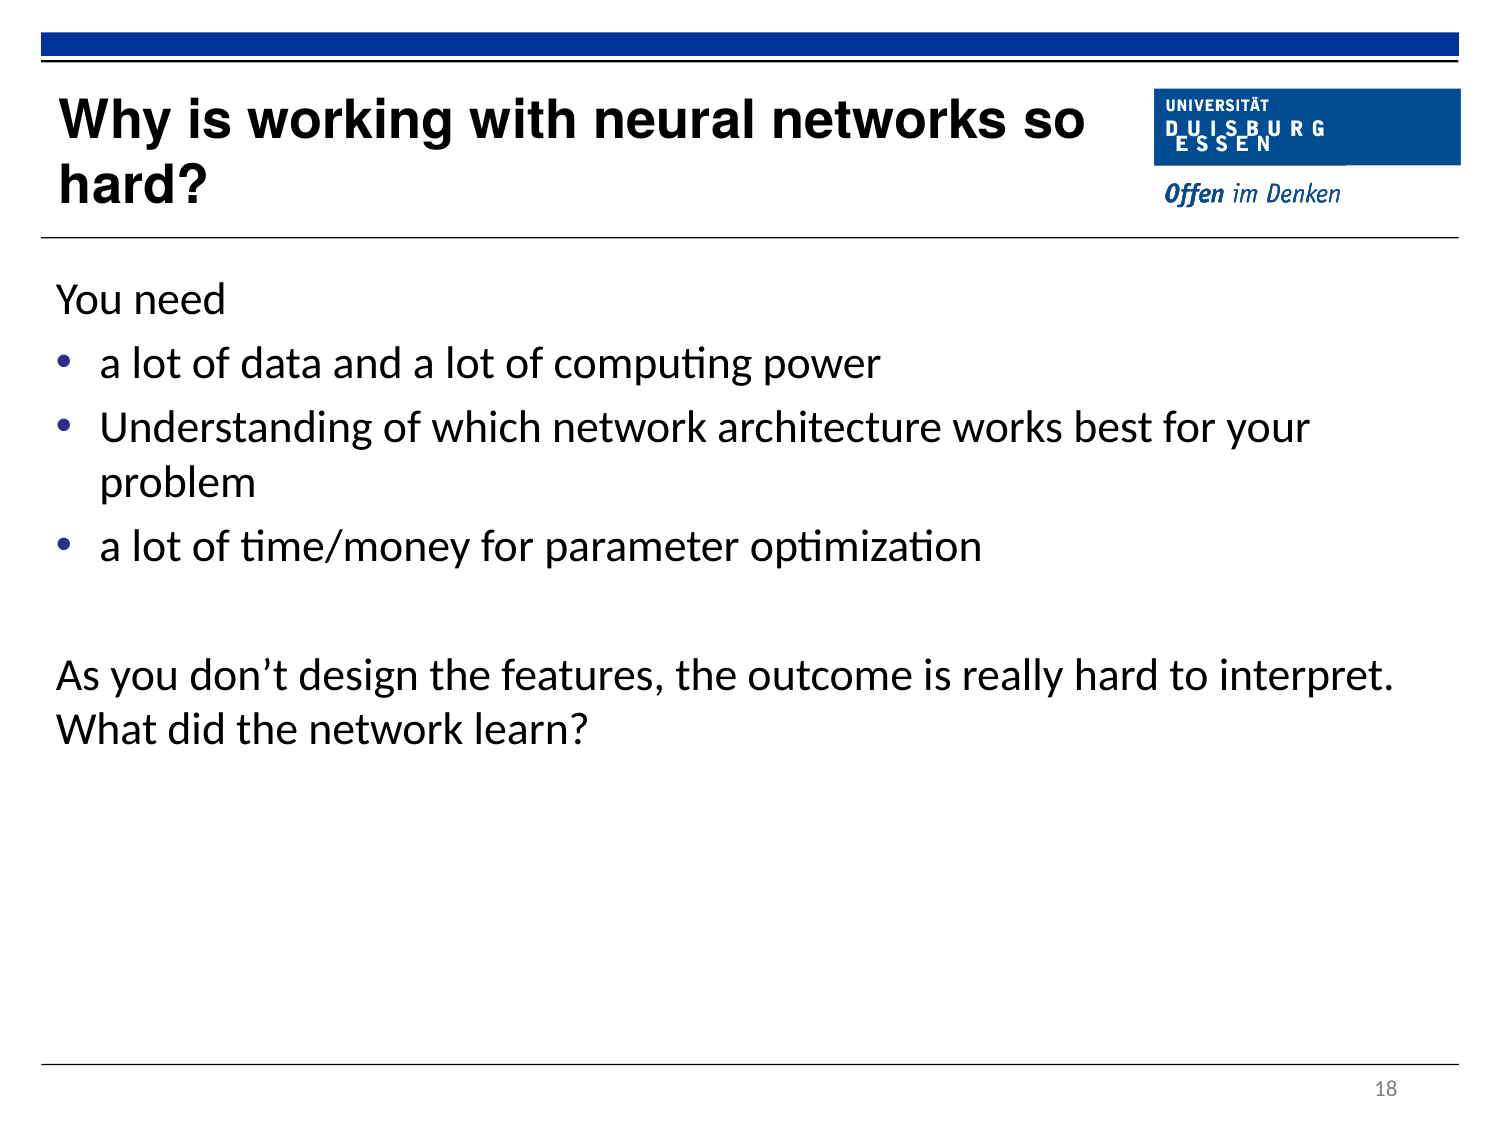

# Why is working with neural networks so hard?
You need
a lot of data and a lot of computing power
Understanding of which network architecture works best for your problem
a lot of time/money for parameter optimization

As you don’t design the features, the outcome is really hard to interpret. What did the network learn?